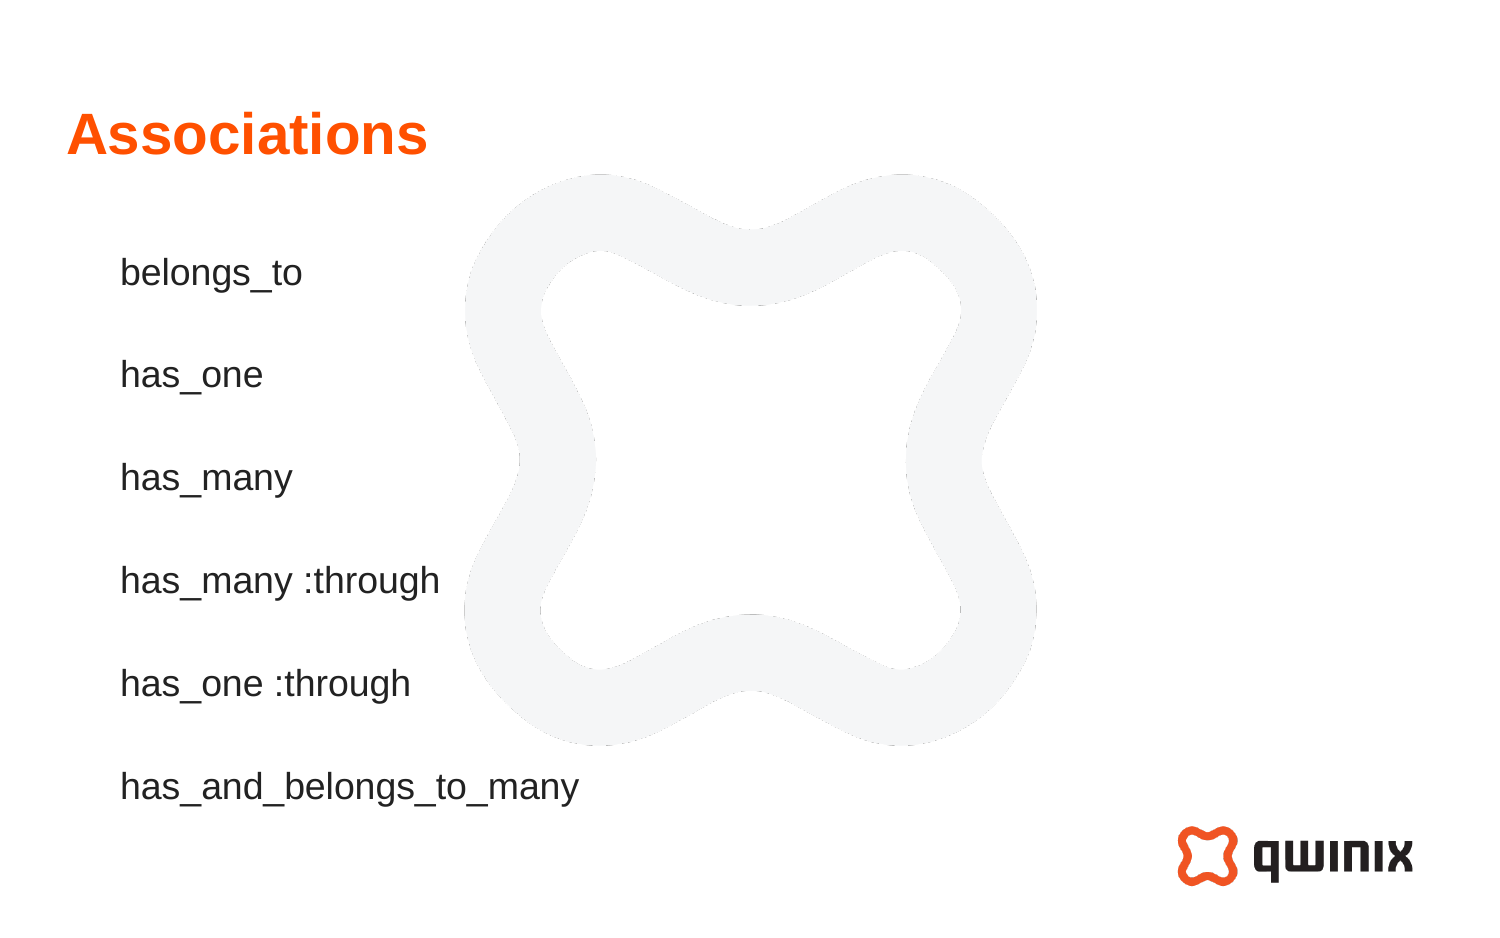

# Associations
belongs_to
has_one
has_many
has_many :through
has_one :through
has_and_belongs_to_many